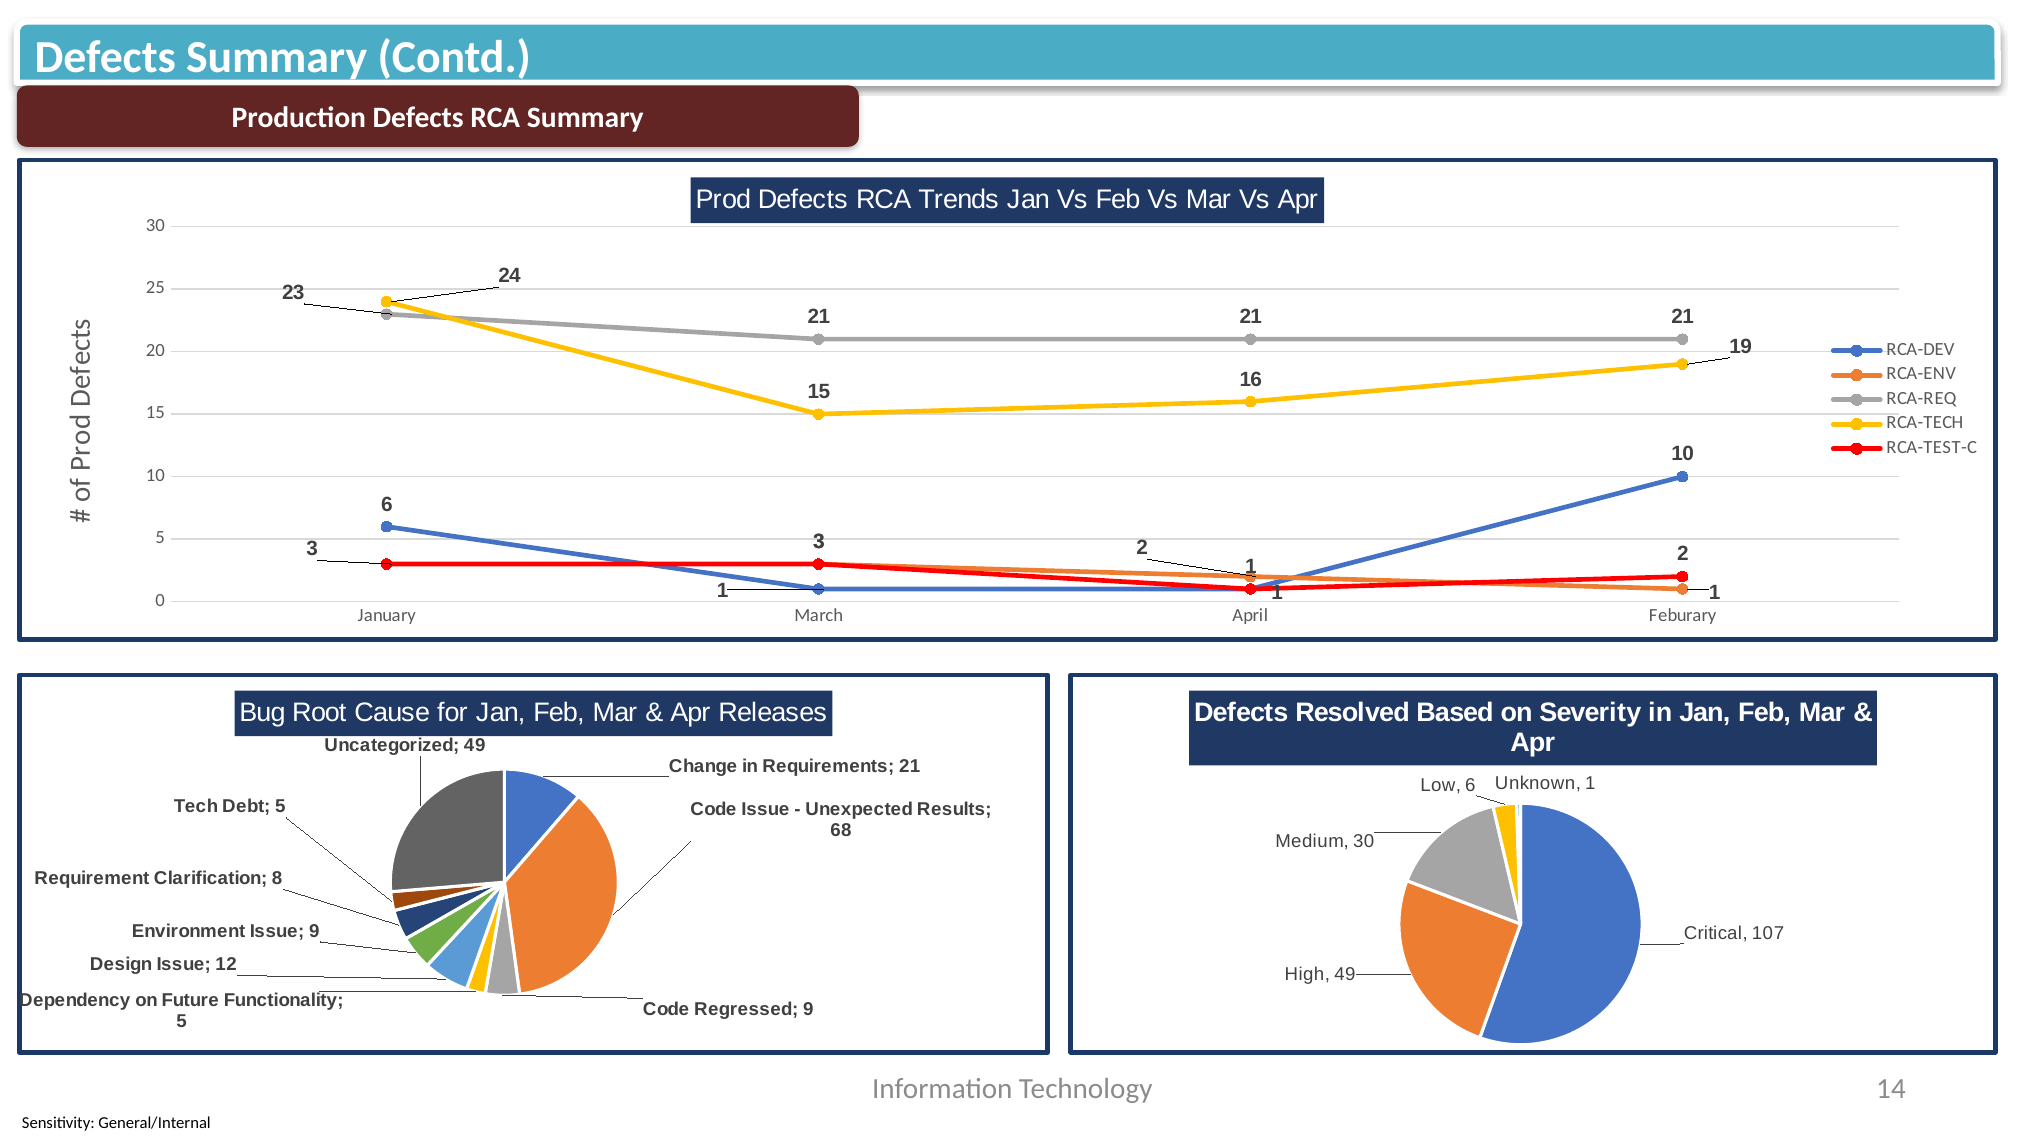

Defects Summary (Contd.)
Production Defects RCA Summary

### Chart: Prod Defects RCA Trends Jan Vs Feb Vs Mar Vs Apr

| Category | RCA-DEV | RCA-ENV | RCA-REQ | RCA-TECH | RCA-TEST-C |
|---|---|---|---|---|---|
| January | 6.0 | None | 23.0 | 24.0 | 3.0 |
| March | 1.0 | 3.0 | 21.0 | 15.0 | 3.0 |
| April | 1.0 | 2.0 | 21.0 | 16.0 | 1.0 |
| Feburary | 10.0 | 1.0 | 21.0 | 19.0 | 2.0 |

### Chart: Bug Root Cause for Jan, Feb, Mar & Apr Releases

| Category | Total |
|---|---|
| Change in Requirements | 21.0 |
| Code Issue - Unexpected Results | 68.0 |
| Code Regressed | 9.0 |
| Dependency on Future Functionality | 5.0 |
| Design Issue | 12.0 |
| Environment Issue | 9.0 |
| Requirement Clarification | 8.0 |
| Tech Debt | 5.0 |
| Uncategorized | 49.0 |
| (blank) | None |

### Chart: Defects Resolved Based on Severity in Jan, Feb, Mar & Apr

| Category | Total |
|---|---|
| 1 - Critical | 107.0 |
| 2 - High | 49.0 |
| 3 - Medium | 30.0 |
| 4 - Low | 6.0 |
| 5 - Unknown | 1.0 |
Information Technology
14